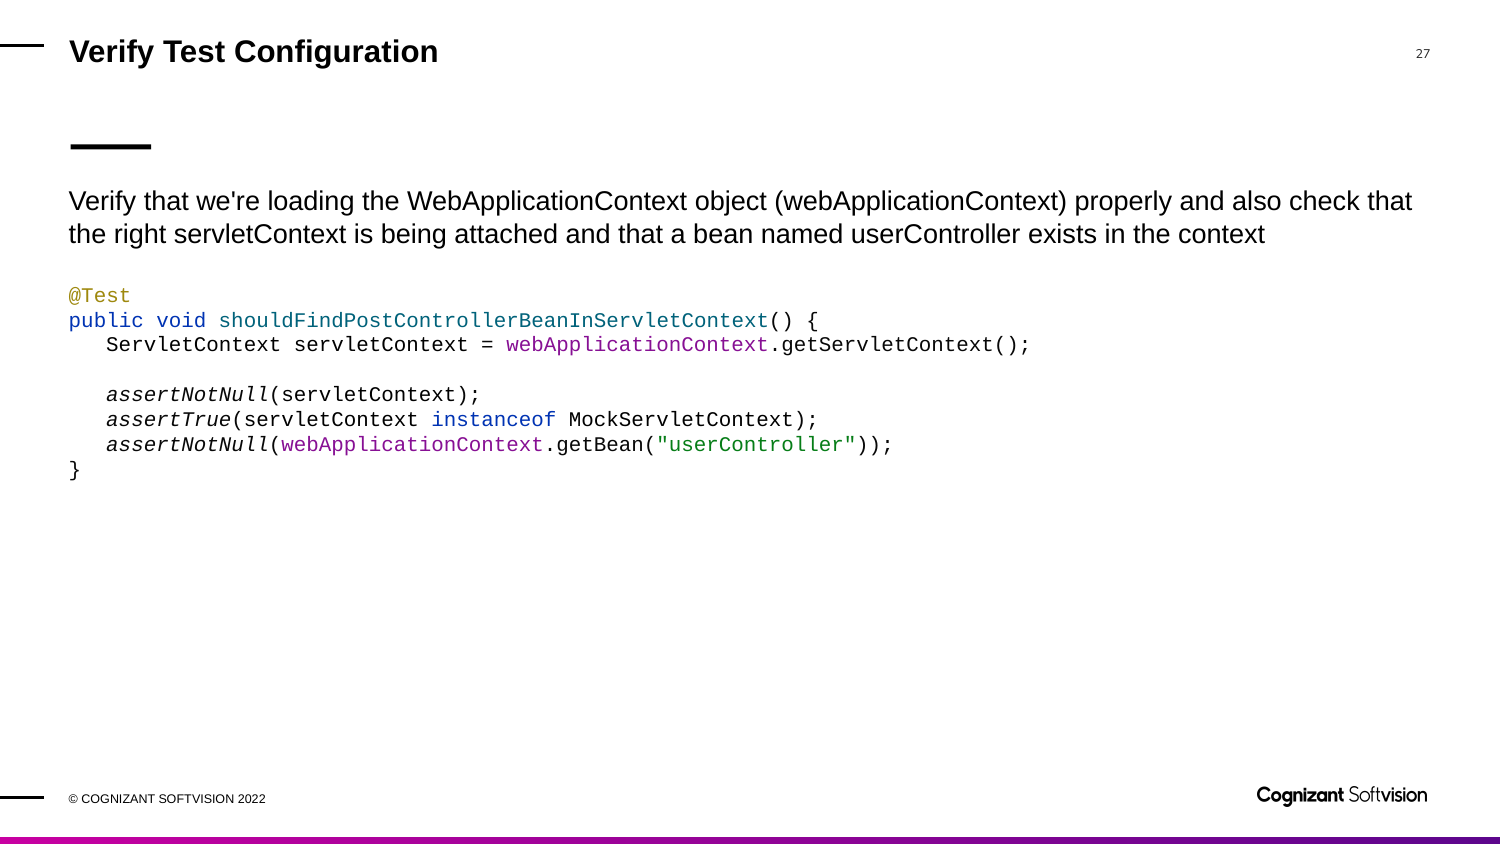

# Verify Test Configuration

Verify that we're loading the WebApplicationContext object (webApplicationContext) properly and also check that the right servletContext is being attached and that a bean named userController exists in the context

@Test
public void shouldFindPostControllerBeanInServletContext() {
   ServletContext servletContext = webApplicationContext.getServletContext();

   assertNotNull(servletContext);
   assertTrue(servletContext instanceof MockServletContext);
   assertNotNull(webApplicationContext.getBean("userController"));
}